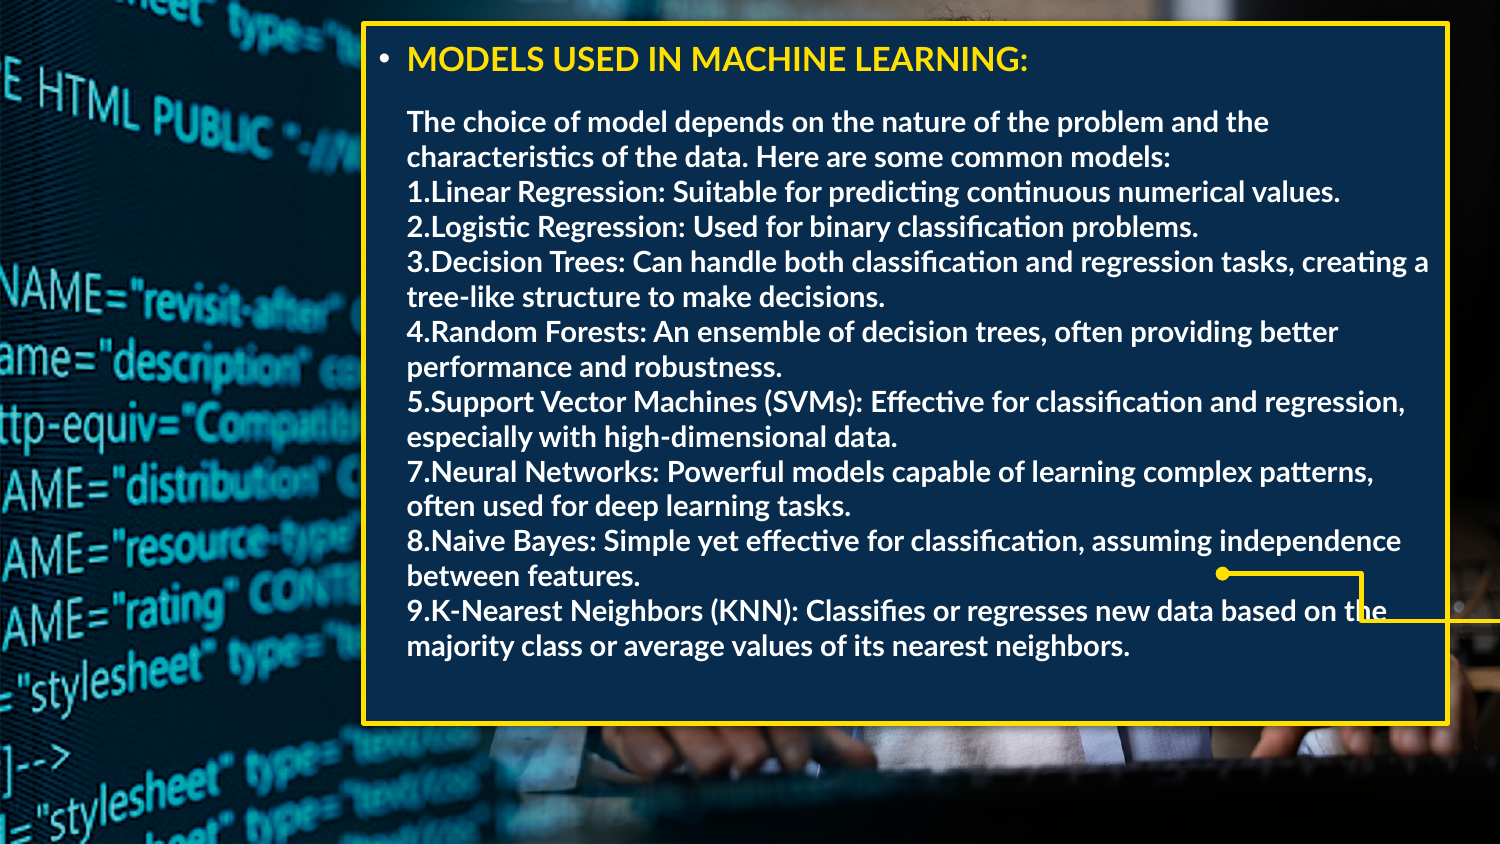

# MODELS USED IN MACHINE LEARNING: The choice of model depends on the nature of the problem and the characteristics of the data. Here are some common models: 1.Linear Regression: Suitable for predicting continuous numerical values. 2.Logistic Regression: Used for binary classification problems. 3.Decision Trees: Can handle both classification and regression tasks, creating a tree-like structure to make decisions. 4.Random Forests: An ensemble of decision trees, often providing better performance and robustness. 5.Support Vector Machines (SVMs): Effective for classification and regression, especially with high-dimensional data. 7.Neural Networks: Powerful models capable of learning complex patterns, often used for deep learning tasks. 8.Naive Bayes: Simple yet effective for classification, assuming independence between features. 9.K-Nearest Neighbors (KNN): Classifies or regresses new data based on the majority class or average values of its nearest neighbors.